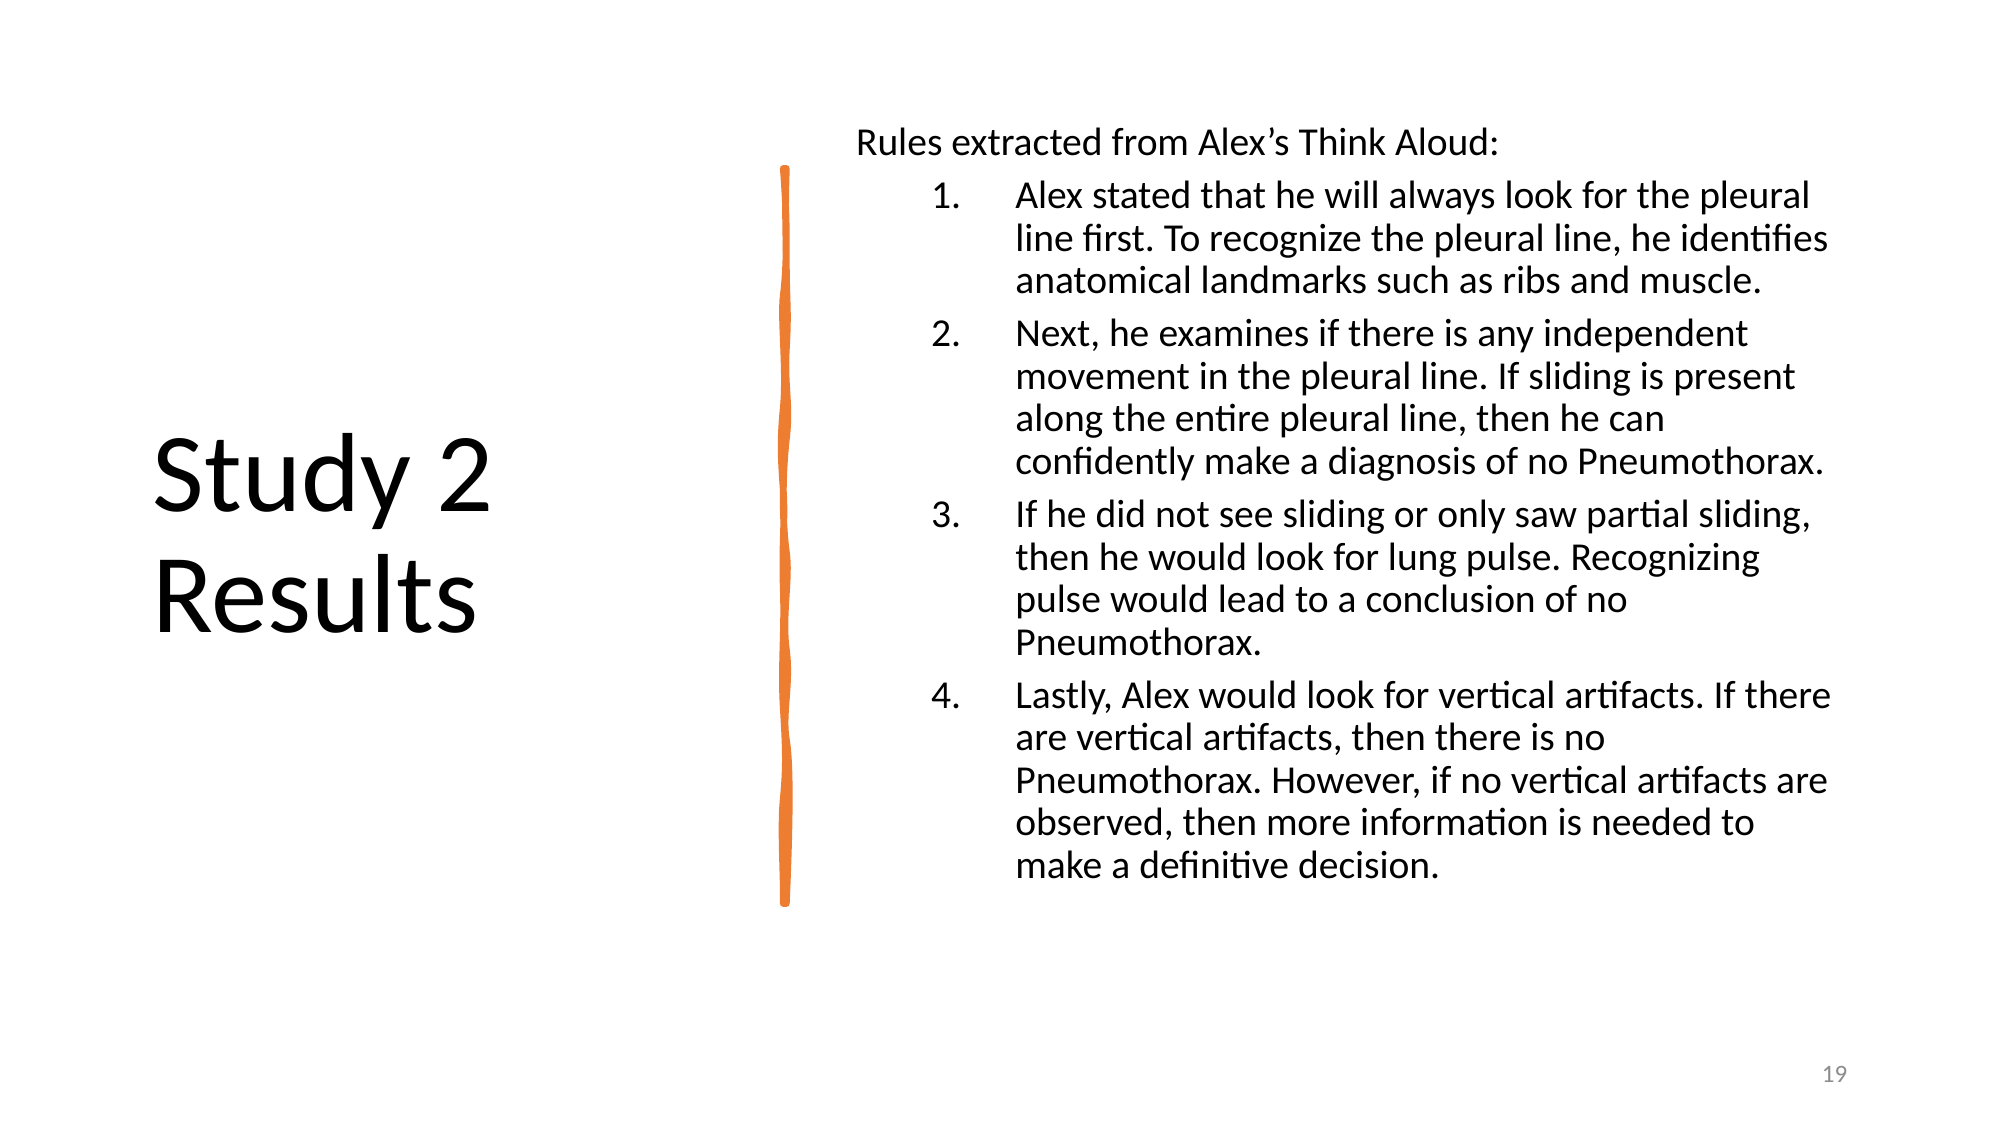

# Study 2 Results
Rules extracted from Alex’s Think Aloud:
Alex stated that he will always look for the pleural line first. To recognize the pleural line, he identifies anatomical landmarks such as ribs and muscle.
Next, he examines if there is any independent movement in the pleural line. If sliding is present along the entire pleural line, then he can confidently make a diagnosis of no Pneumothorax.
If he did not see sliding or only saw partial sliding, then he would look for lung pulse. Recognizing pulse would lead to a conclusion of no Pneumothorax.
Lastly, Alex would look for vertical artifacts. If there are vertical artifacts, then there is no Pneumothorax. However, if no vertical artifacts are observed, then more information is needed to make a definitive decision.

19